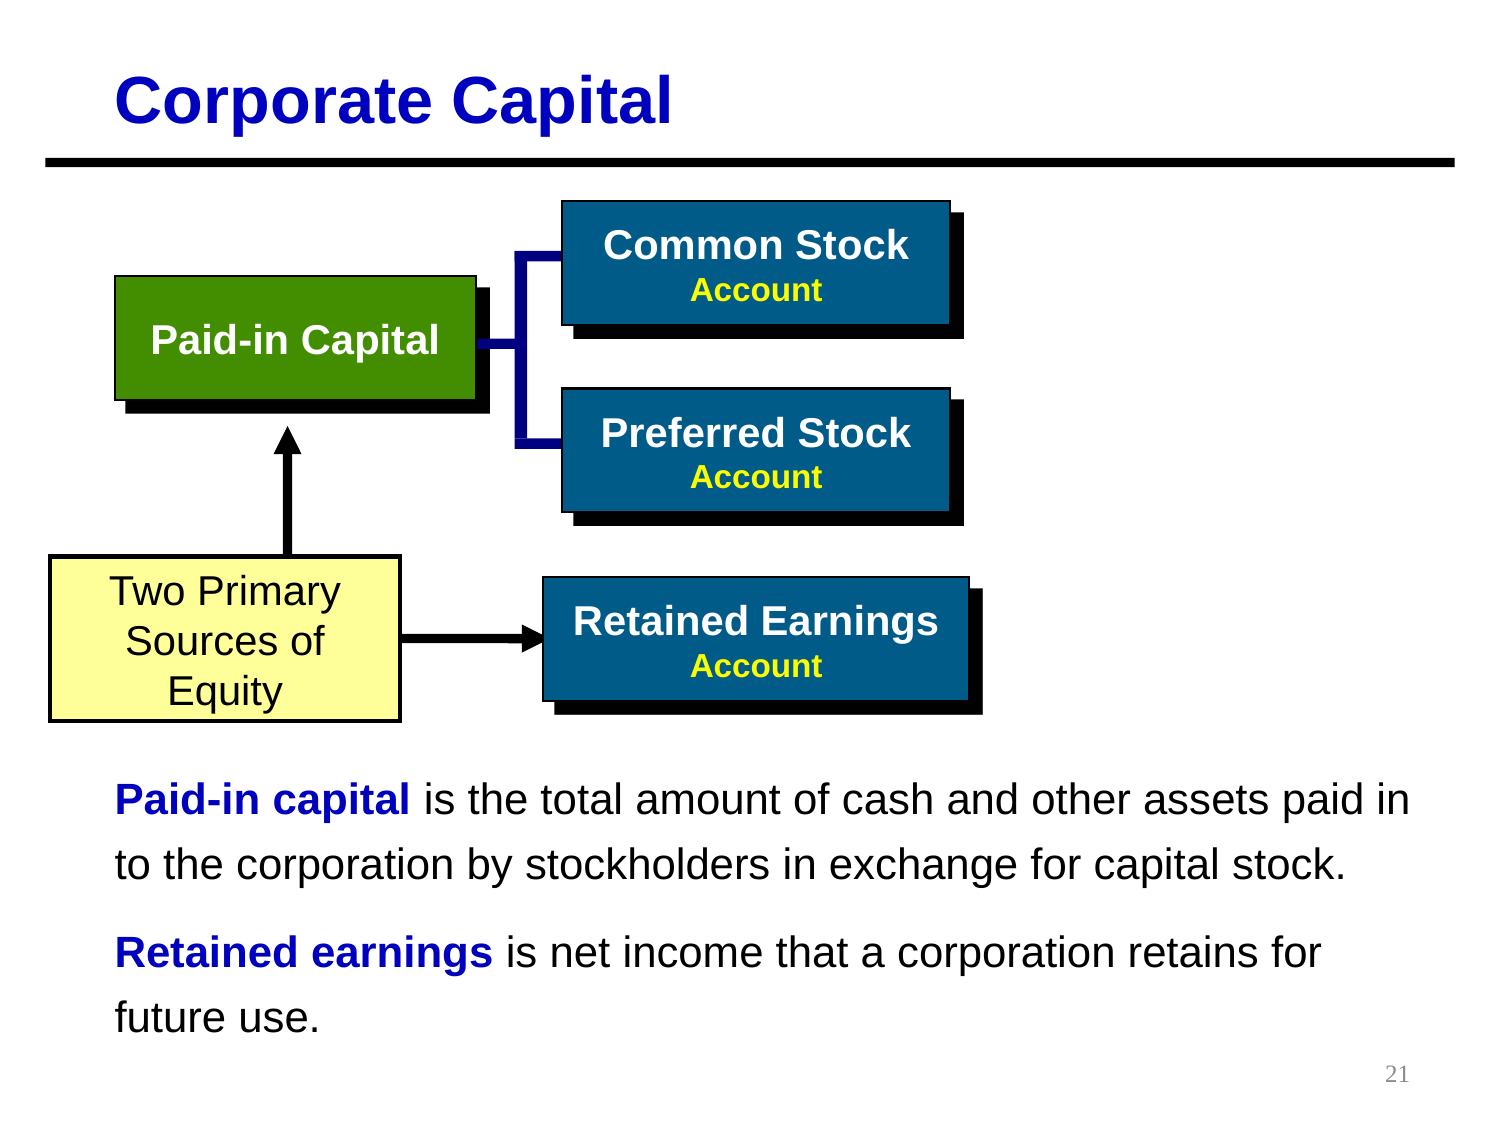

Corporate Capital

Common Stock
Account

Paid-in Capital

Preferred Stock
Account

Two Primary Sources of Equity
Retained Earnings
Account

Paid-in capital is the total amount of cash and other assets paid in to the corporation by stockholders in exchange for capital stock.
Retained earnings is net income that a corporation retains for future use.
21